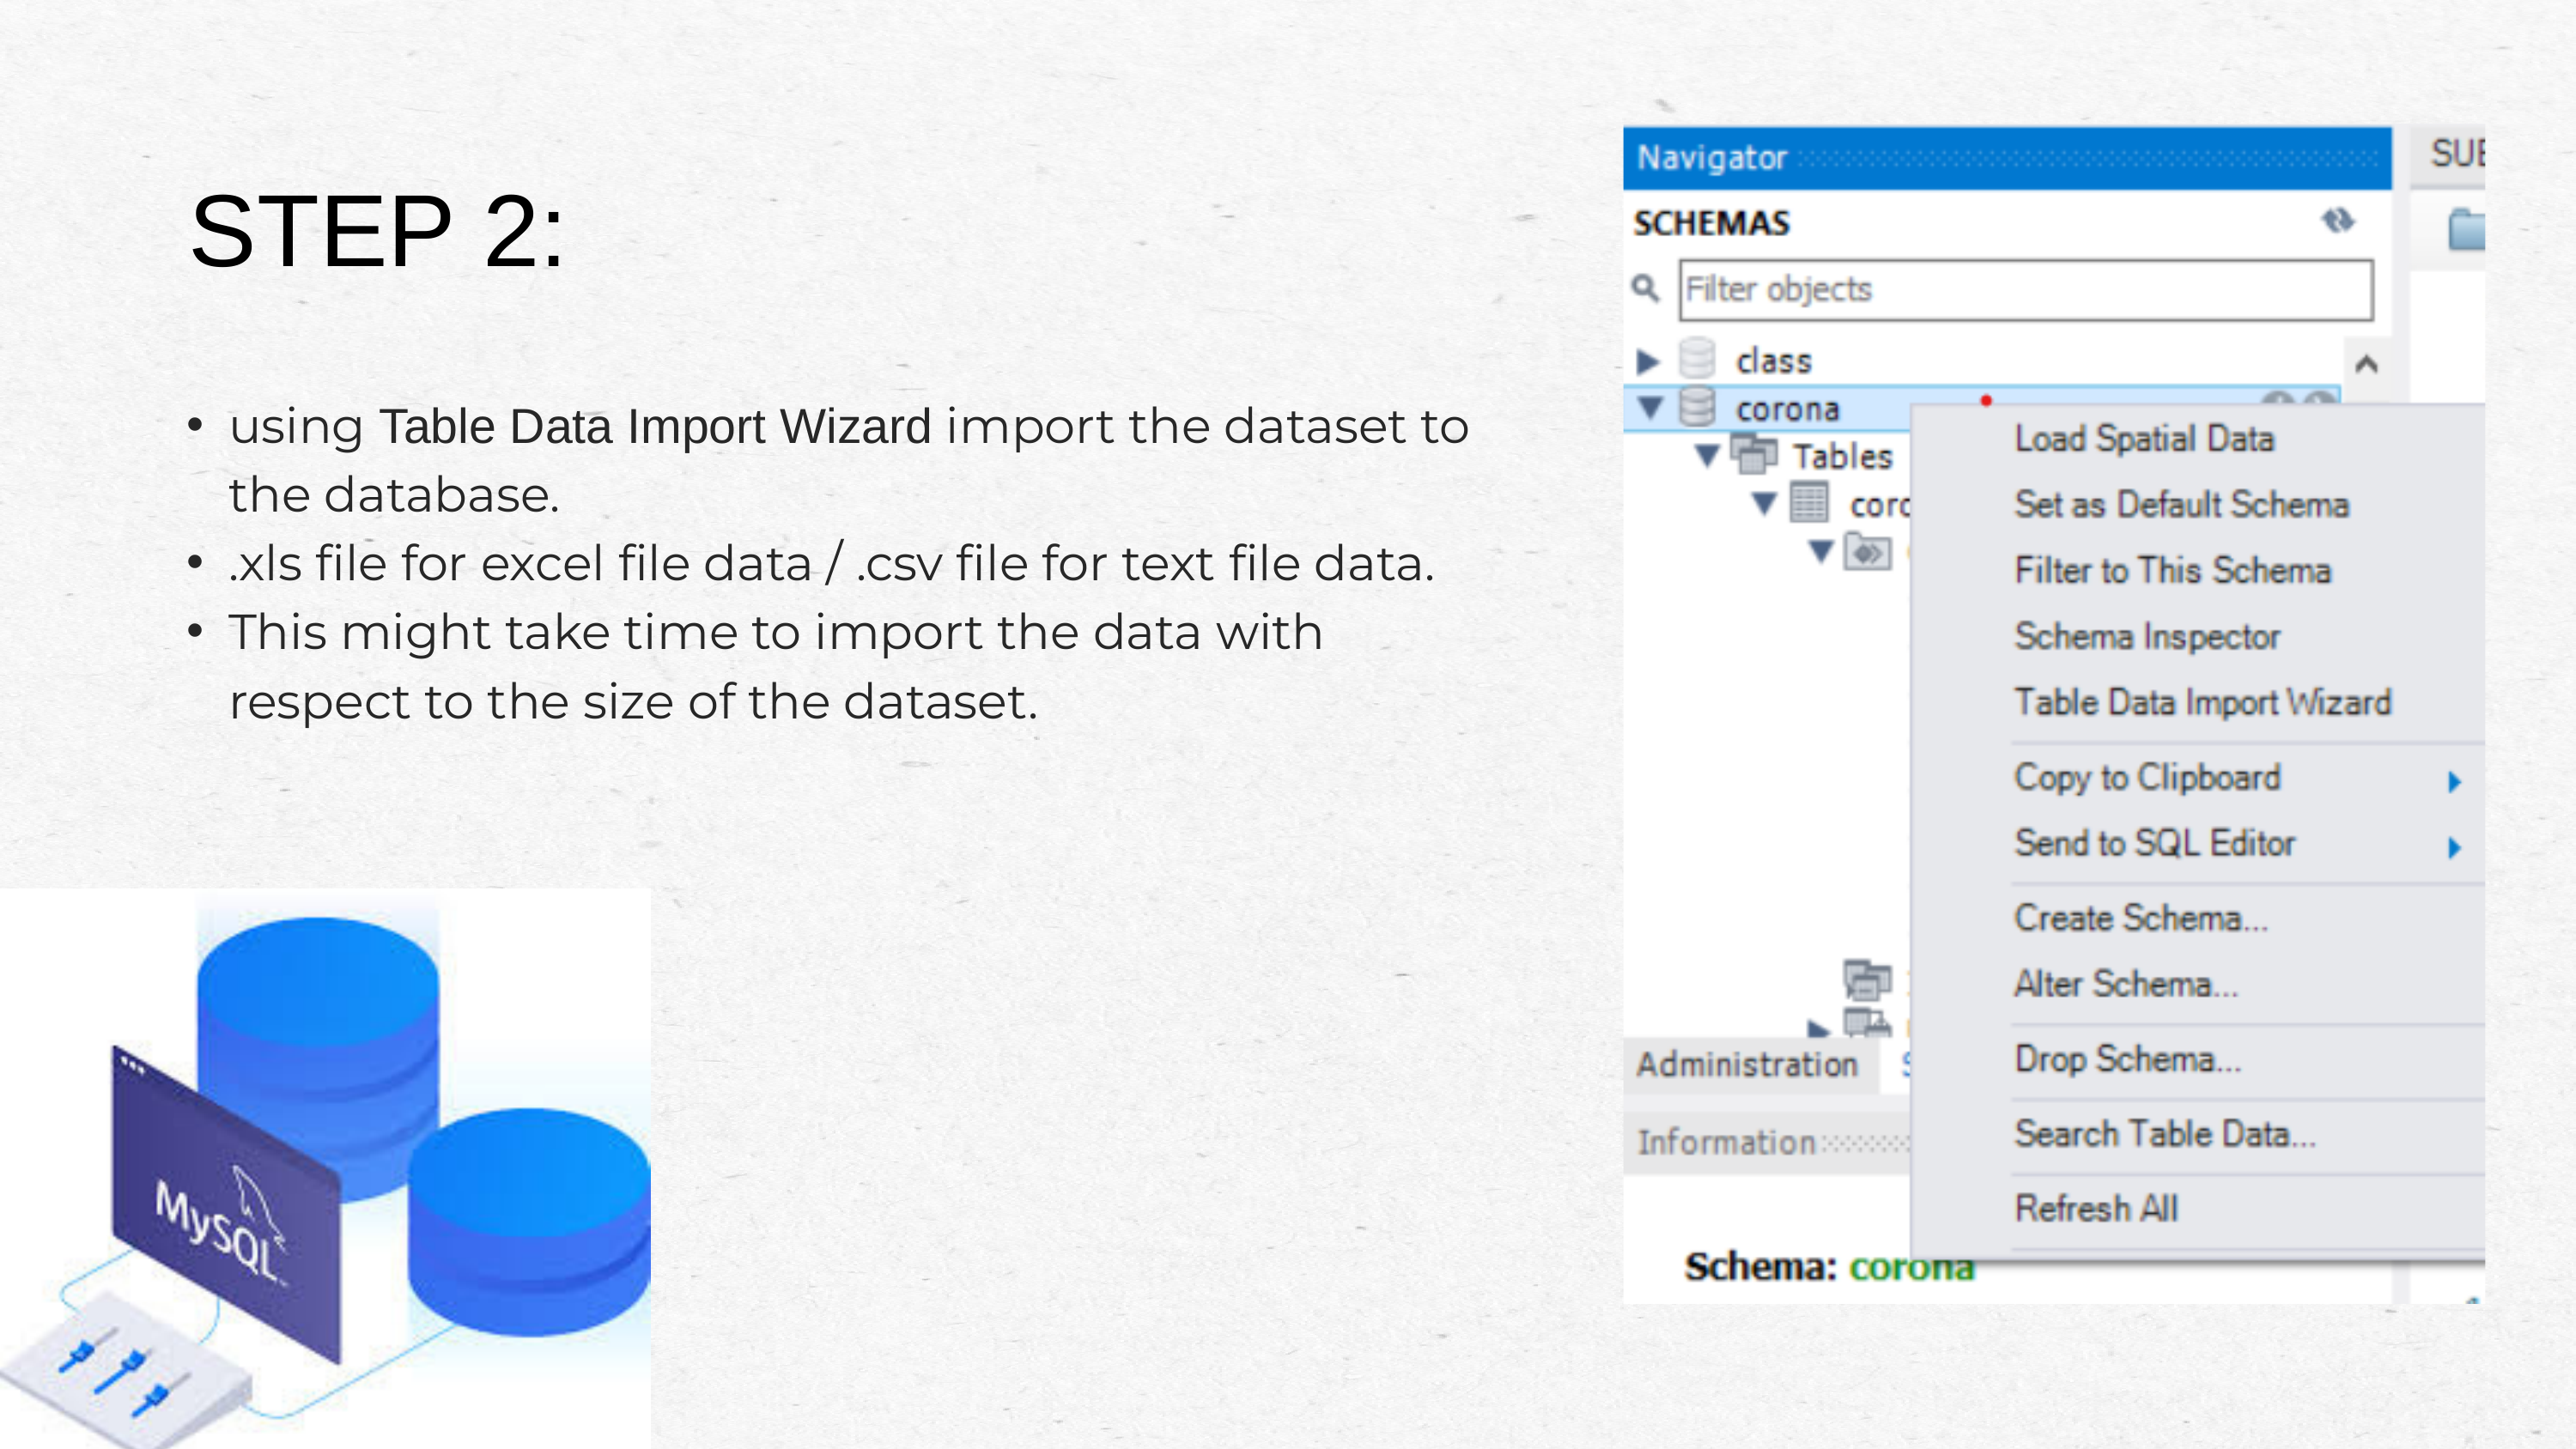

STEP 2:
using Table Data Import Wizard import the dataset to the database.
.xls file for excel file data / .csv file for text file data.
This might take time to import the data with respect to the size of the dataset.